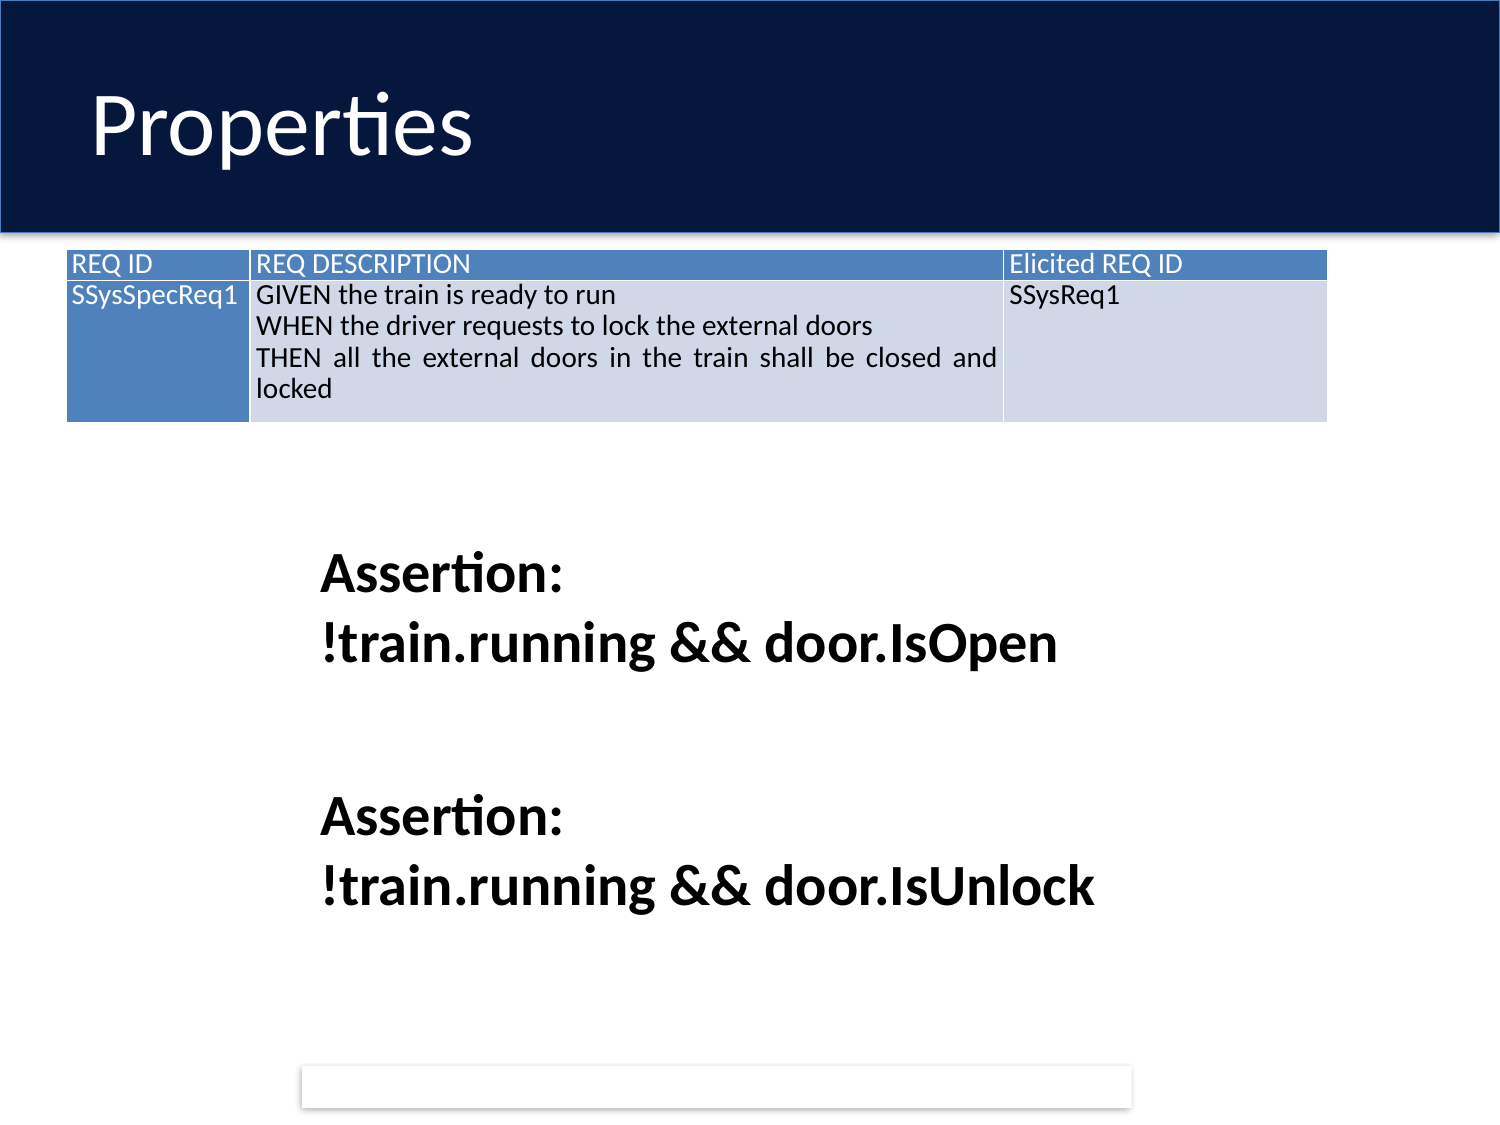

# Properties
| REQ ID | REQ DESCRIPTION | Elicited REQ ID |
| --- | --- | --- |
| SSysSpecReq1 | GIVEN the train is ready to run WHEN the driver requests to lock the external doors THEN all the external doors in the train shall be closed and locked | SSysReq1 |
Assertion:
!train.running && door.IsOpen

Assertion:
!train.running && door.IsUnlock